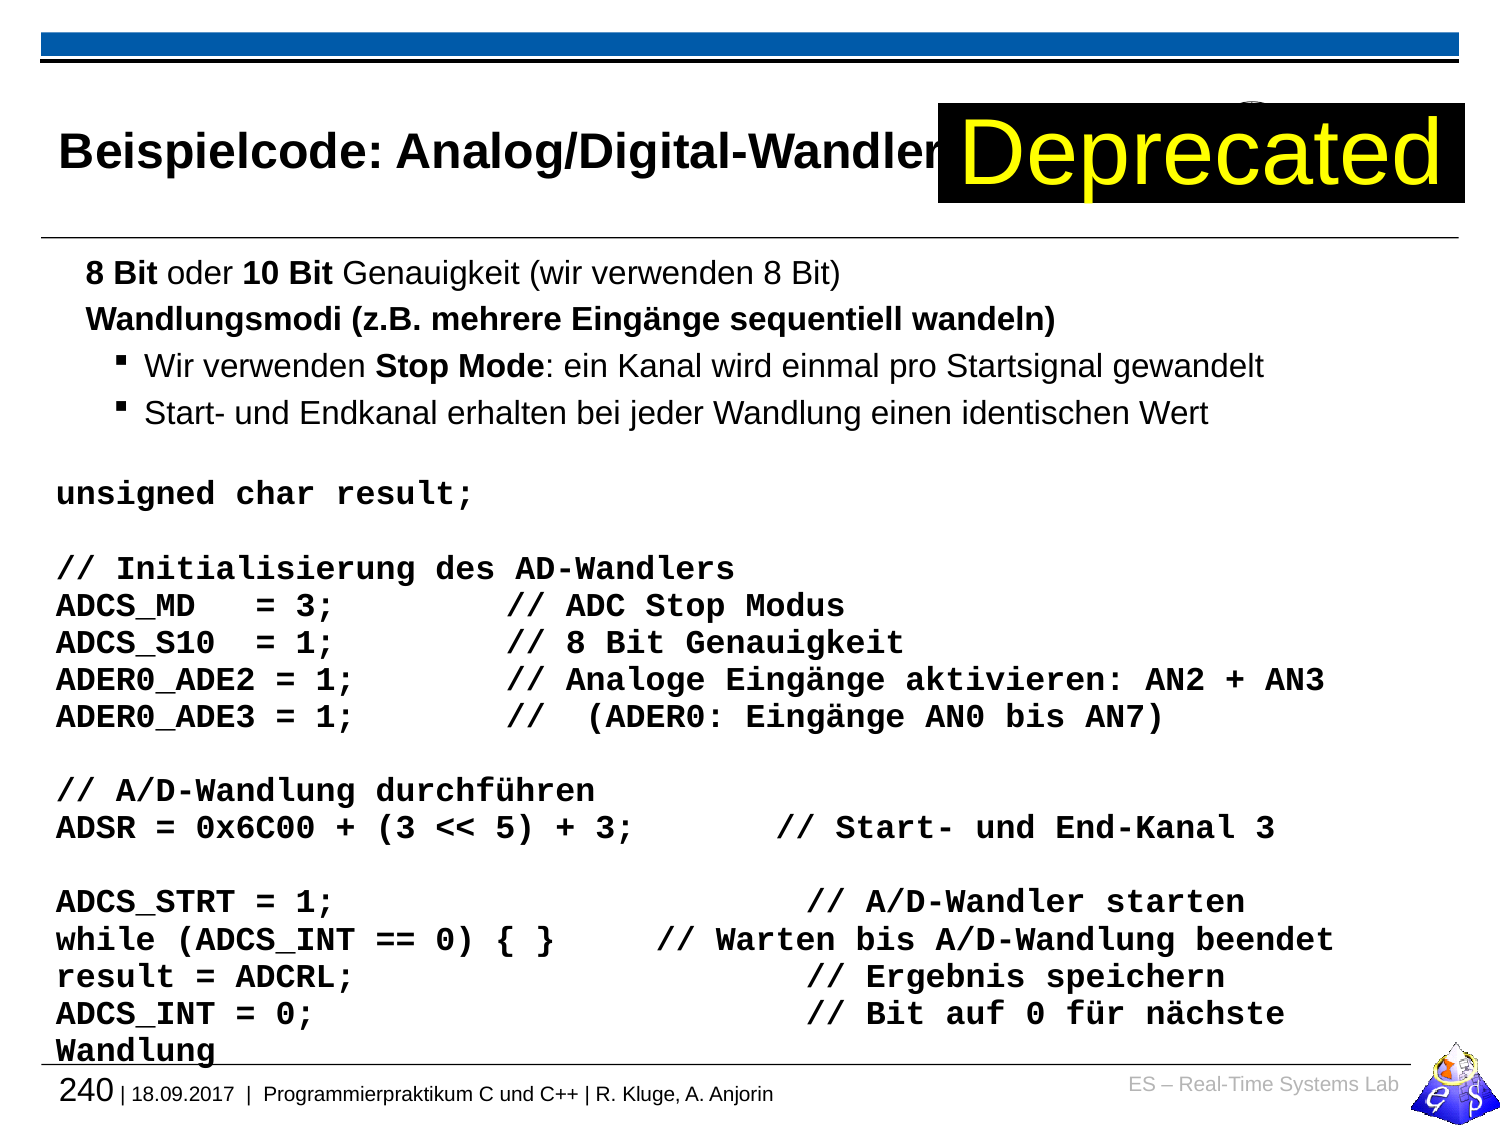

# Beispielcode: Analog/Digital-Wandler
Deprecated
8 Bit oder 10 Bit Genauigkeit (wir verwenden 8 Bit)
Wandlungsmodi (z.B. mehrere Eingänge sequentiell wandeln)
Wir verwenden Stop Mode: ein Kanal wird einmal pro Startsignal gewandelt
Start- und Endkanal erhalten bei jeder Wandlung einen identischen Wert
unsigned char result;
// Initialisierung des AD-Wandlers
ADCS_MD   = 3;		// ADC Stop Modus
ADCS_S10  = 1;		// 8 Bit Genauigkeit
ADER0_ADE2 = 1;	// Analoge Eingänge aktivieren: AN2 + AN3
ADER0_ADE3 = 1;	//  (ADER0: Eingänge AN0 bis AN7)
// A/D-Wandlung durchführen
ADSR = 0x6C00 + (3 << 5) + 3;	      // Start- und End-Kanal 3

ADCS_STRT = 1;				// A/D-Wandler starten
while (ADCS_INT == 0) { }	// Warten bis A/D-Wandlung beendet
result = ADCRL;			// Ergebnis speichern
ADCS_INT = 0;				// Bit auf 0 für nächste Wandlung